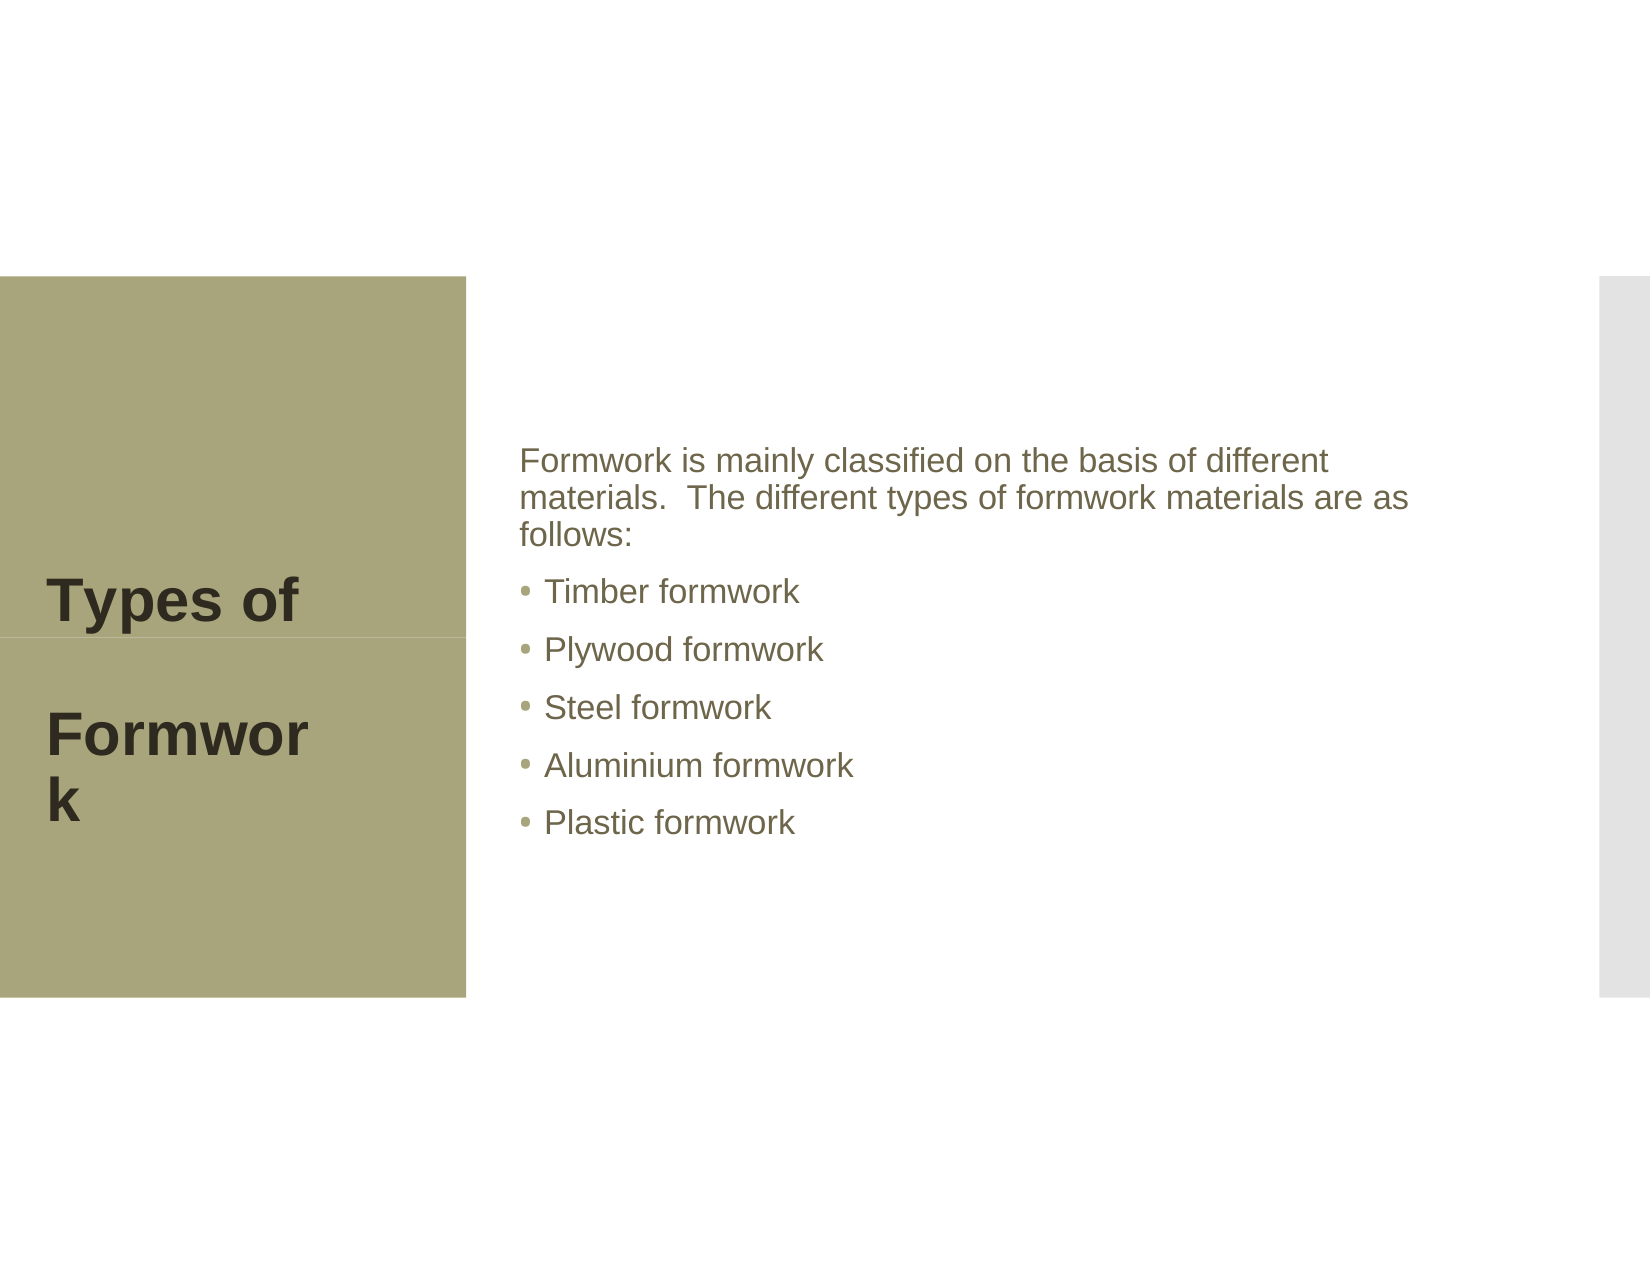

Formwork is mainly classified on the basis of different materials.  The different types of formwork materials are as follows:
Timber formwork
Plywood formwork
Steel formwork
Aluminium formwork
Plastic formwork
Types of  Formwork